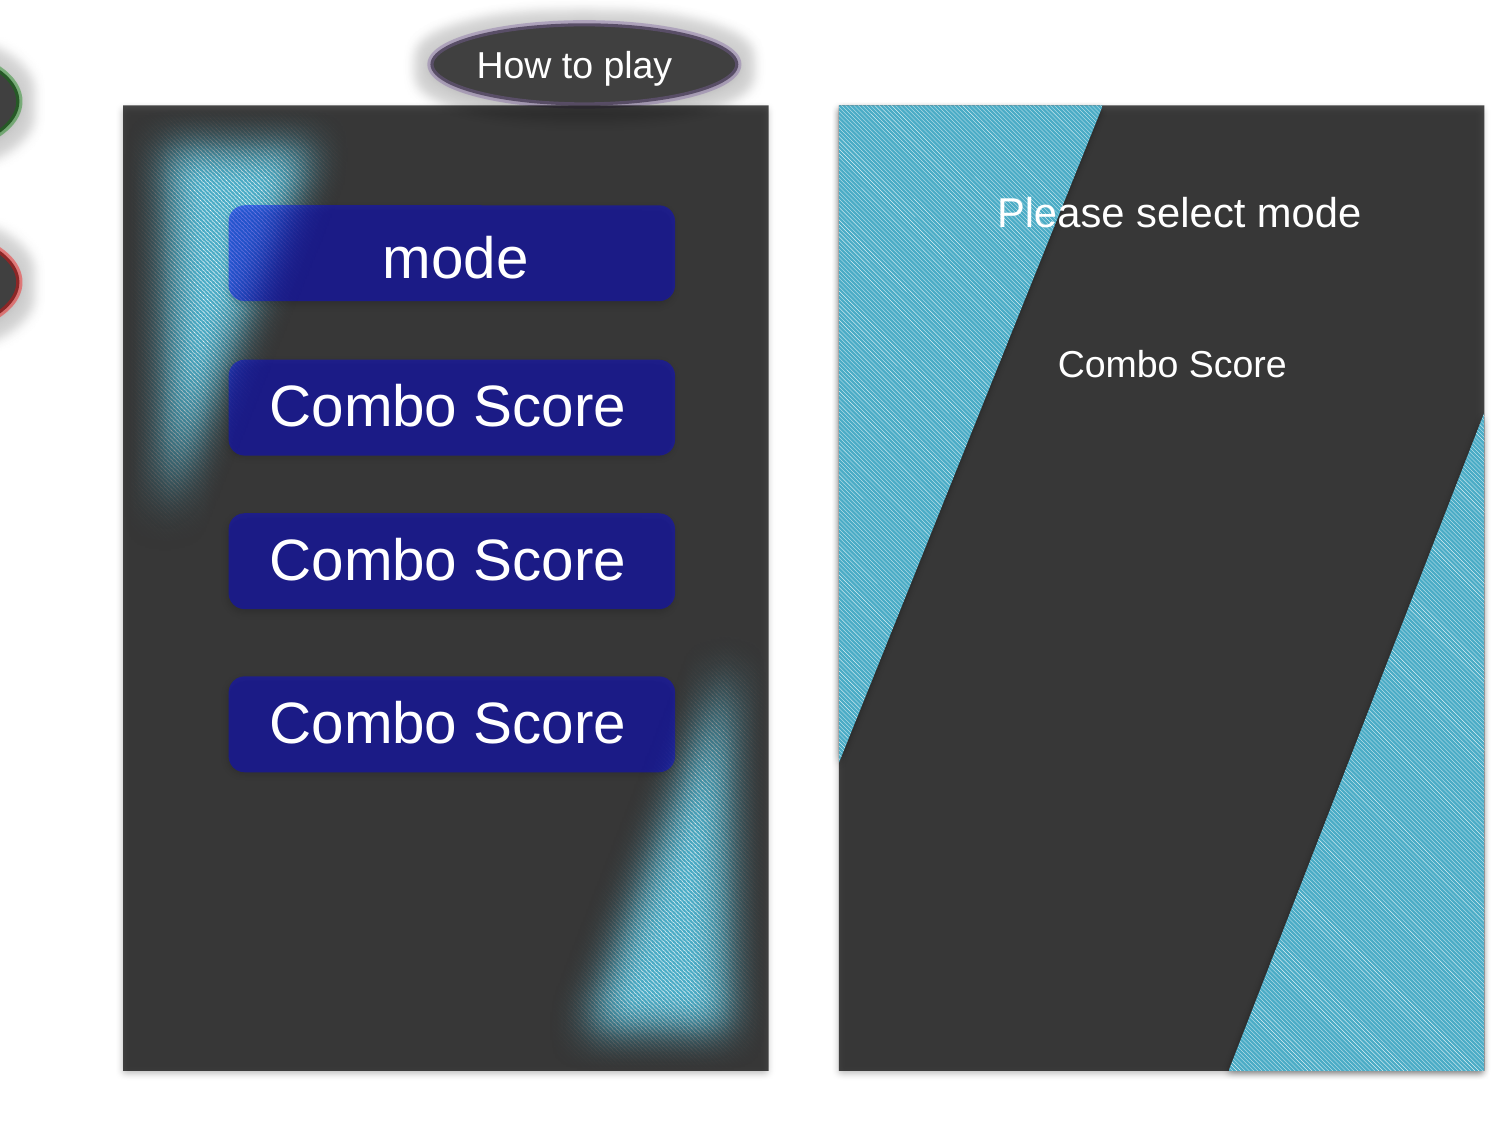

How to play

How to play

Normal

How to play
Please select mode
Golden ball

mode

Hard
Combo Score

Mode

Combo Score

Bluetooth play

Combo Score

Combo Score

Combo Score

Golden Ball
How to play

100
None Combo

 200
Combo ×1

 300
Combo ×2
 400
Combo ×3
 700
Combo ×4
1000
Combo Max

Bluetooth Play